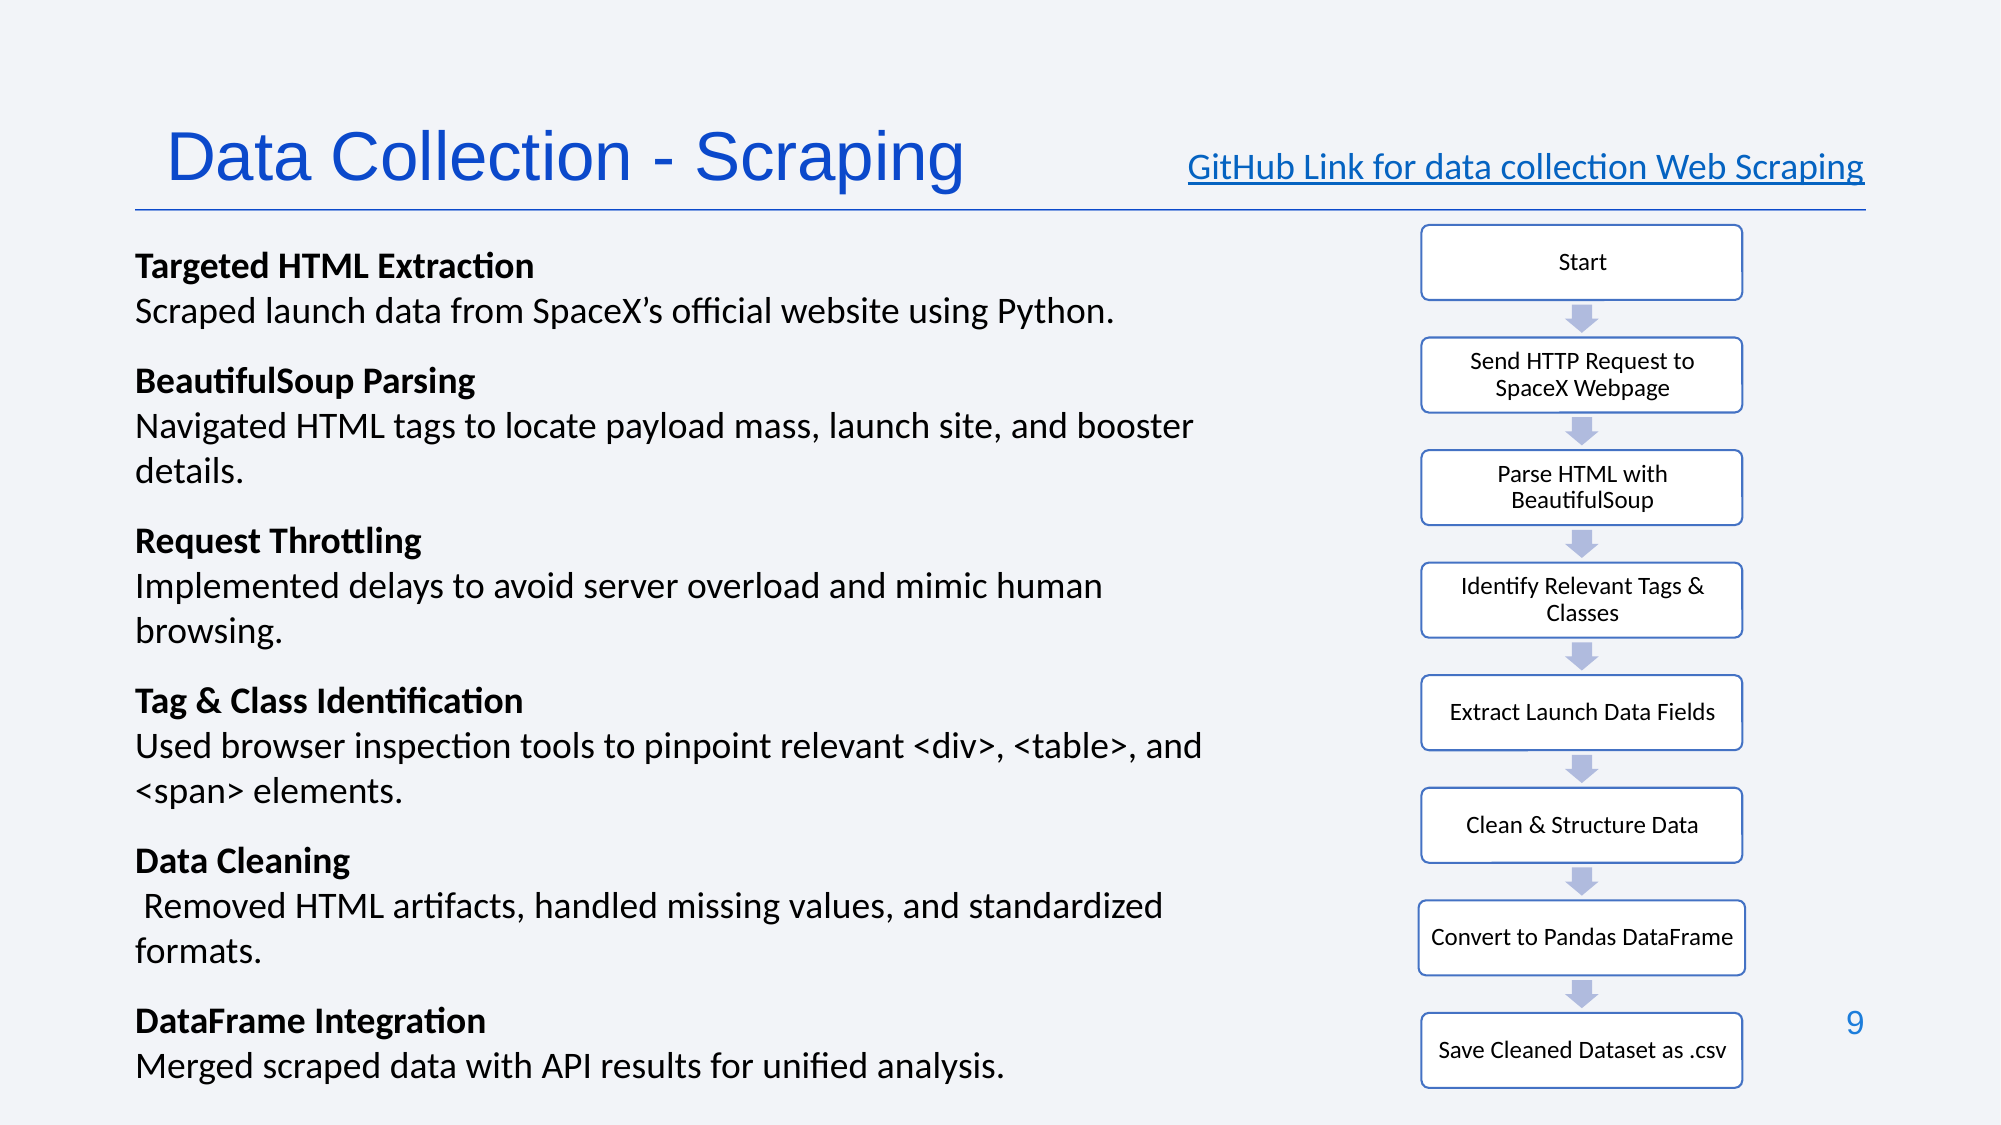

Data Collection - Scraping
GitHub Link for data collection Web Scraping
Start

Send HTTP Request to SpaceX Webpage

Parse HTML with BeautifulSoup

Identify Relevant Tags & Classes

Extract Launch Data Fields

Clean & Structure Data

Convert to Pandas DataFrame

Save Cleaned Dataset as .csv
Targeted HTML Extraction
Scraped launch data from SpaceX’s official website using Python.
BeautifulSoup Parsing
Navigated HTML tags to locate payload mass, launch site, and booster details.
Request Throttling
Implemented delays to avoid server overload and mimic human browsing.
Tag & Class Identification
Used browser inspection tools to pinpoint relevant <div>, <table>, and <span> elements.
Data Cleaning
 Removed HTML artifacts, handled missing values, and standardized formats.
DataFrame Integration
Merged scraped data with API results for unified analysis.
9